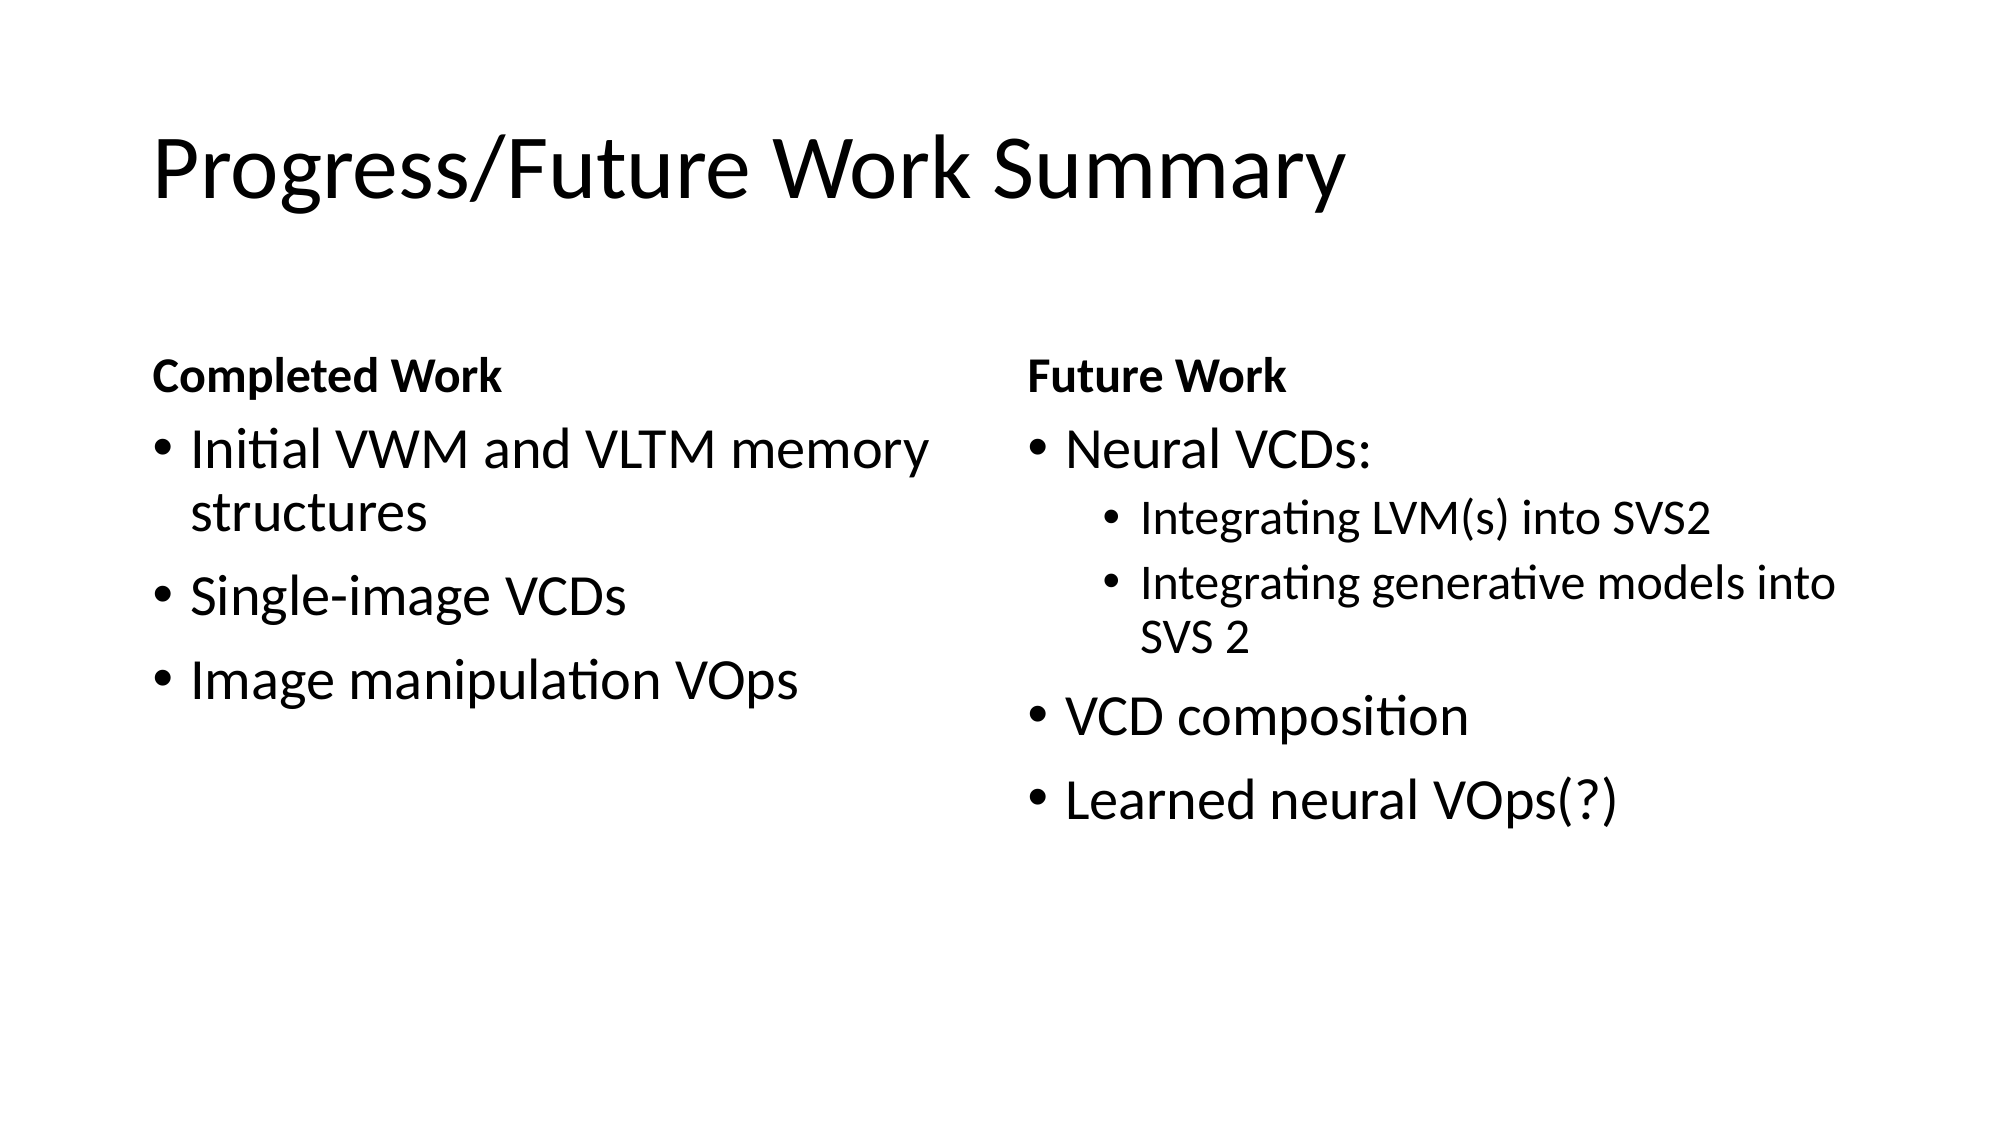

# Progress/Future Work Summary
Completed Work
Future Work
Initial VWM and VLTM memory structures
Single-image VCDs
Image manipulation VOps
Neural VCDs:
Integrating LVM(s) into SVS2
Integrating generative models into SVS 2
VCD composition
Learned neural VOps(?)